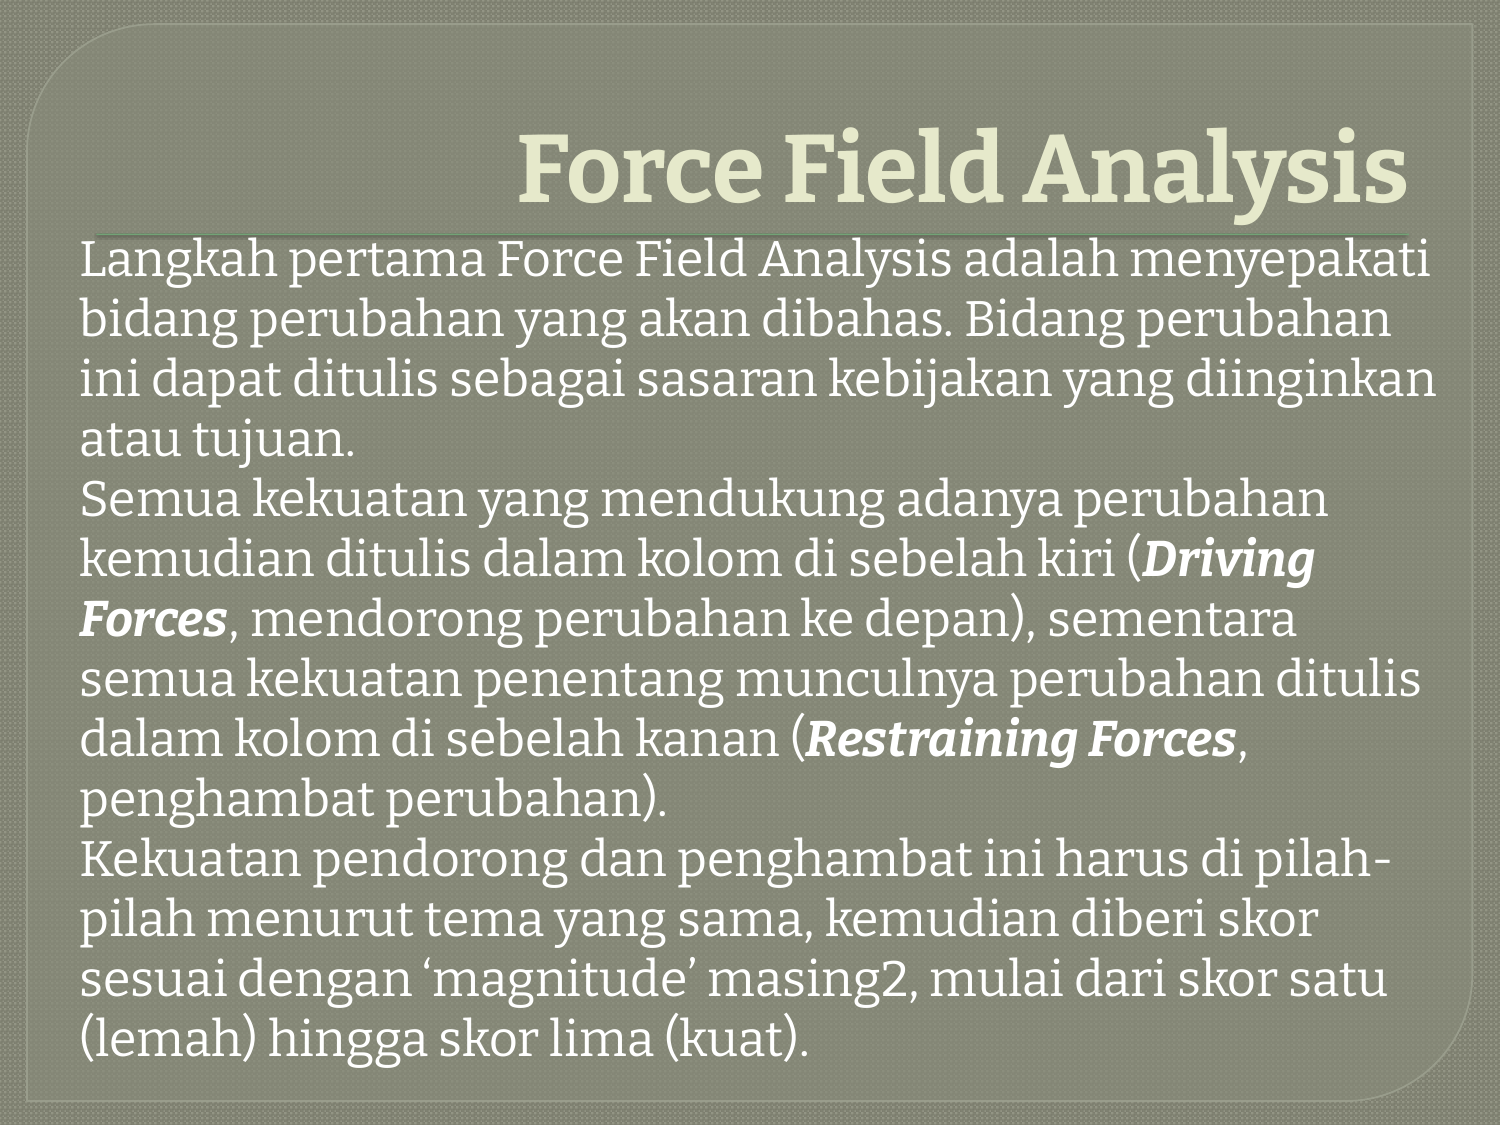

# Force Field Analysis
Langkah pertama Force Field Analysis adalah menyepakati bidang perubahan yang akan dibahas. Bidang perubahan ini dapat ditulis sebagai sasaran kebijakan yang diinginkan atau tujuan.
Semua kekuatan yang mendukung adanya perubahan kemudian ditulis dalam kolom di sebelah kiri (Driving Forces, mendorong perubahan ke depan), sementara semua kekuatan penentang munculnya perubahan ditulis dalam kolom di sebelah kanan (Restraining Forces, penghambat perubahan).
Kekuatan pendorong dan penghambat ini harus di pilah-pilah menurut tema yang sama, kemudian diberi skor sesuai dengan ‘magnitude’ masing2, mulai dari skor satu (lemah) hingga skor lima (kuat).